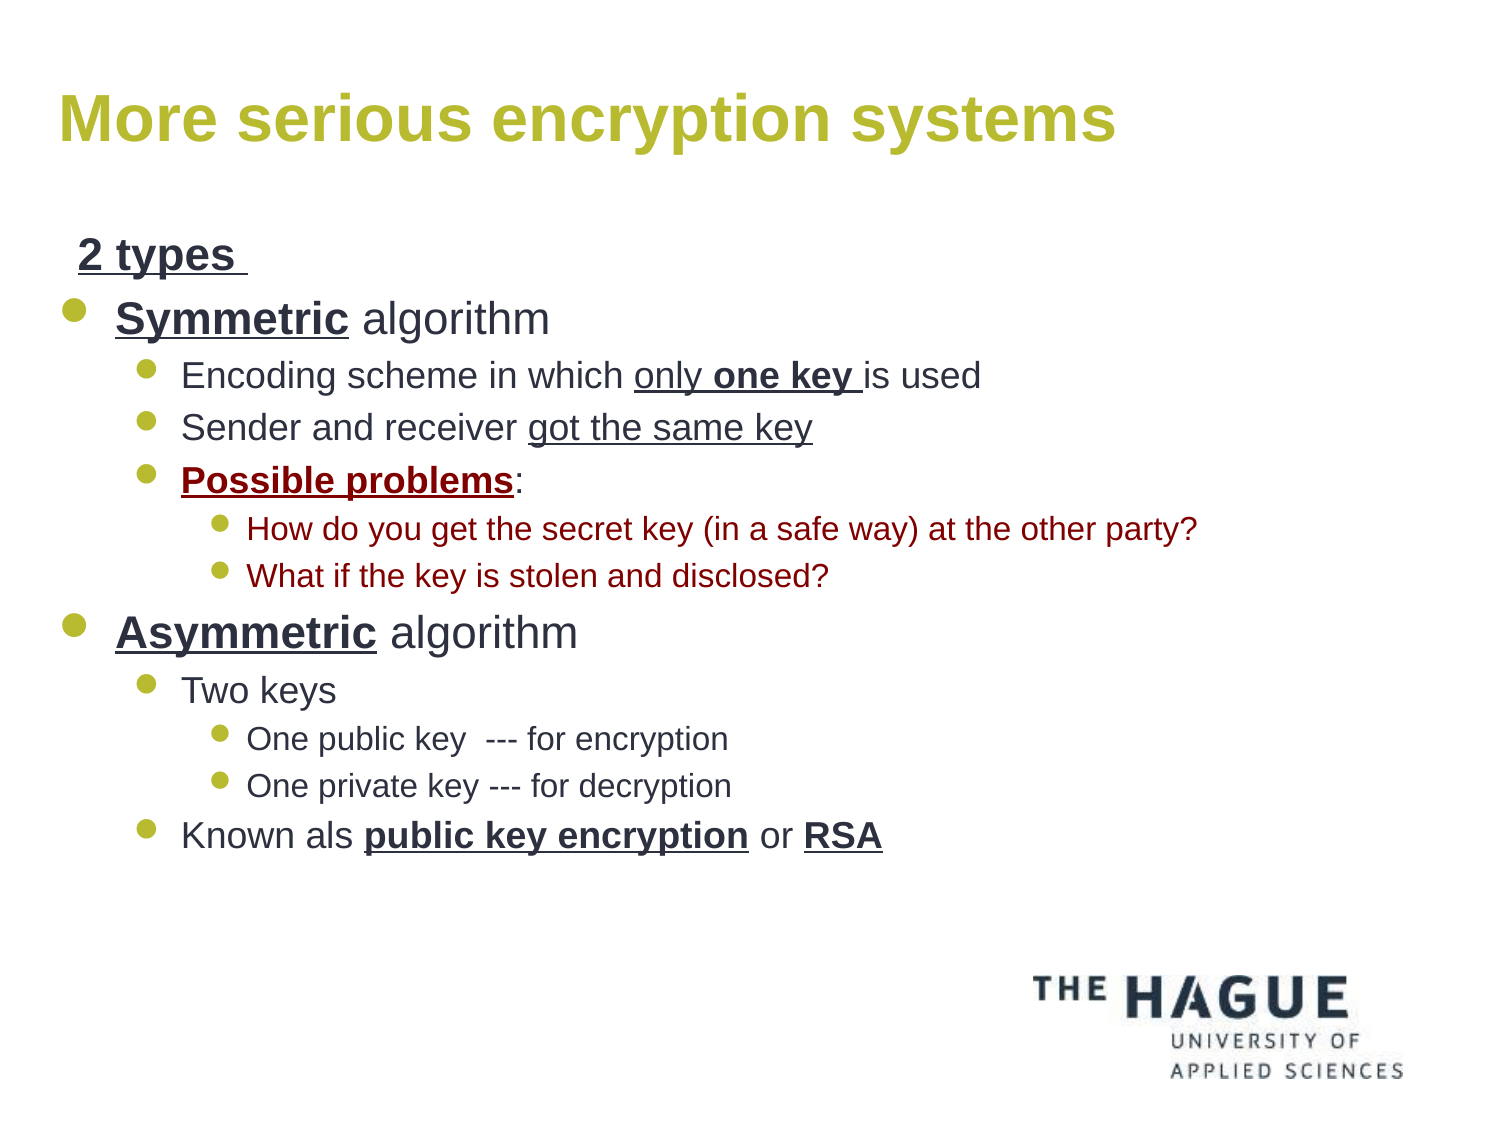

10
# More serious encryption systems
2 types
Symmetric algorithm
Encoding scheme in which only one key is used
Sender and receiver got the same key
Possible problems:
How do you get the secret key (in a safe way) at the other party?
What if the key is stolen and disclosed?
Asymmetric algorithm
Two keys
One public key  --- for encryption
One private key --- for decryption
Known als public key encryption or RSA